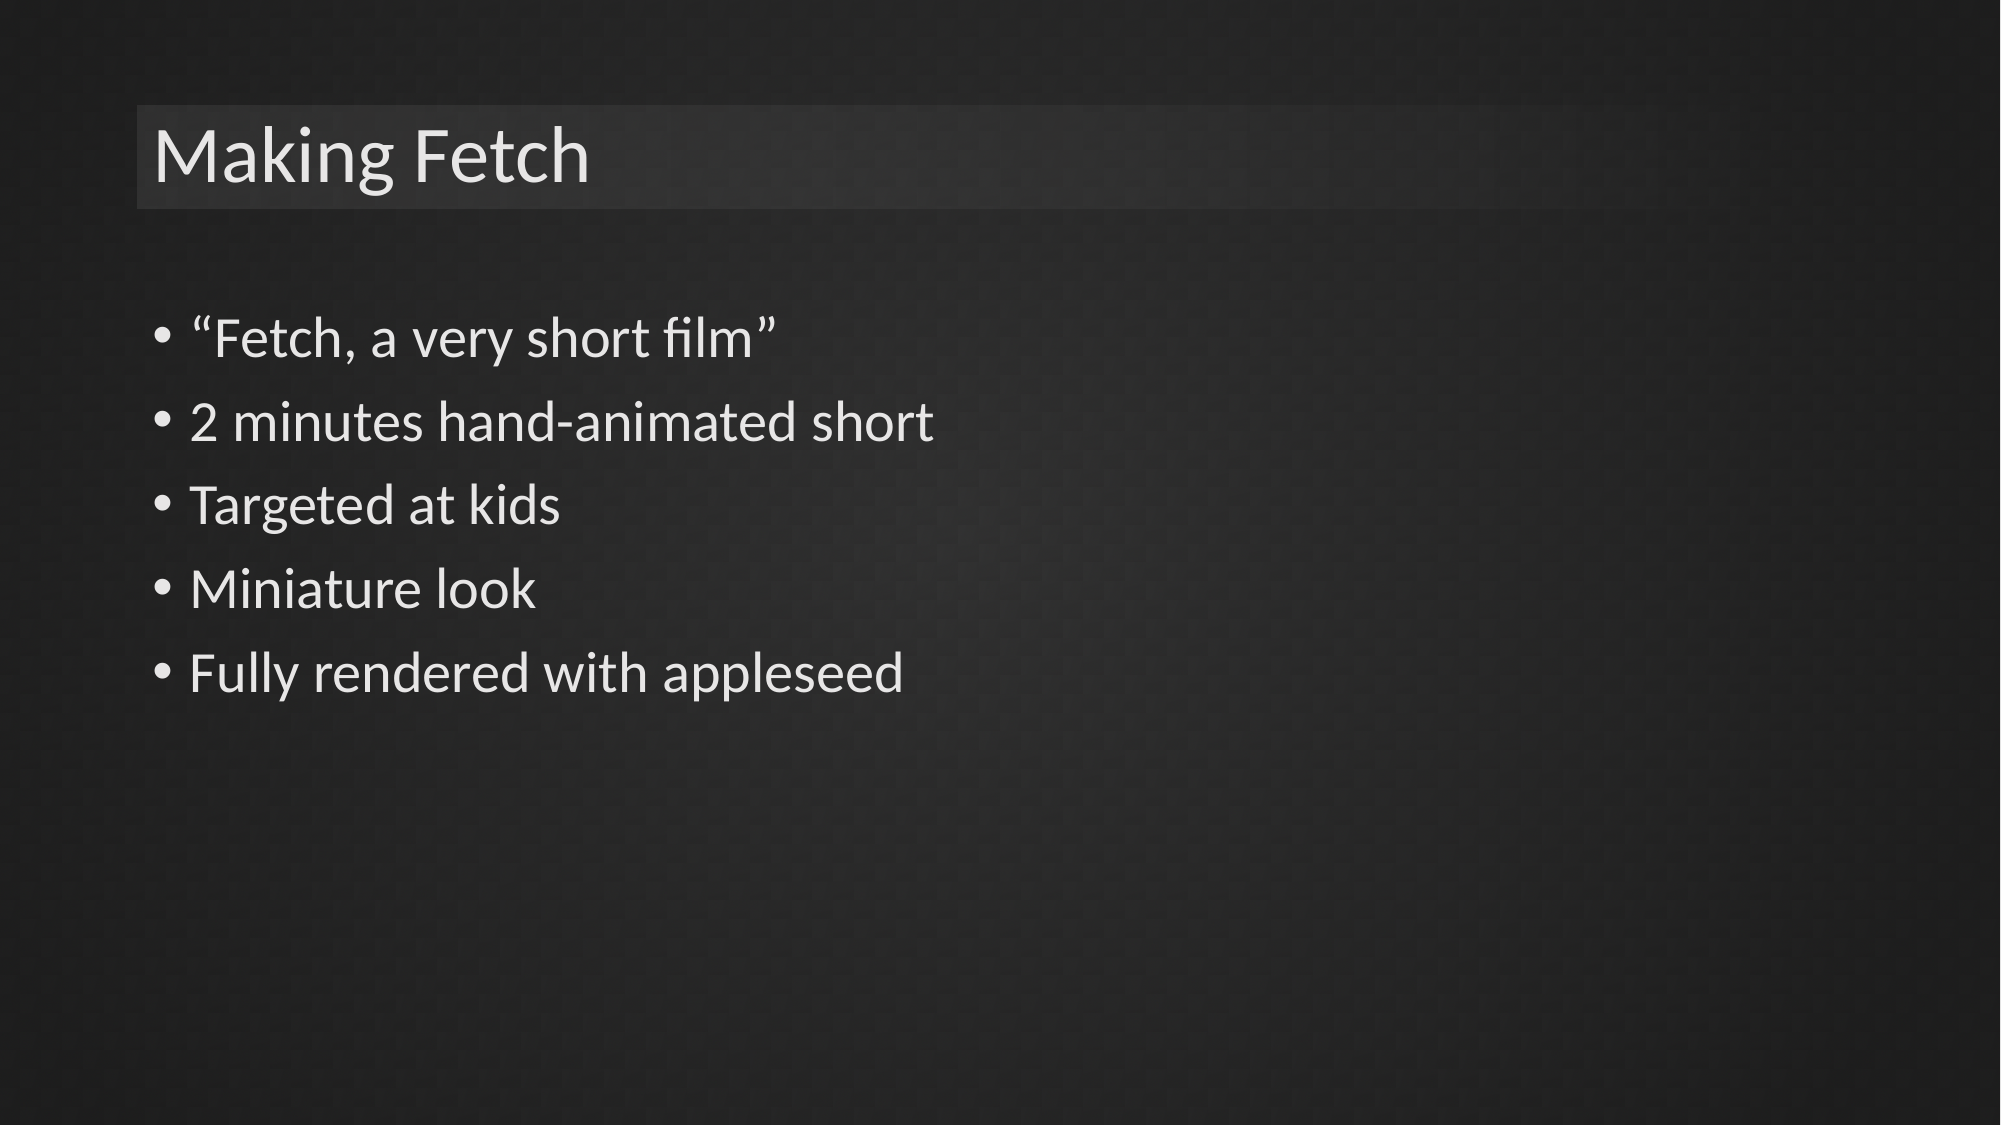

# Making Fetch
“Fetch, a very short film”
2 minutes hand-animated short
Targeted at kids
Miniature look
Fully rendered with appleseed